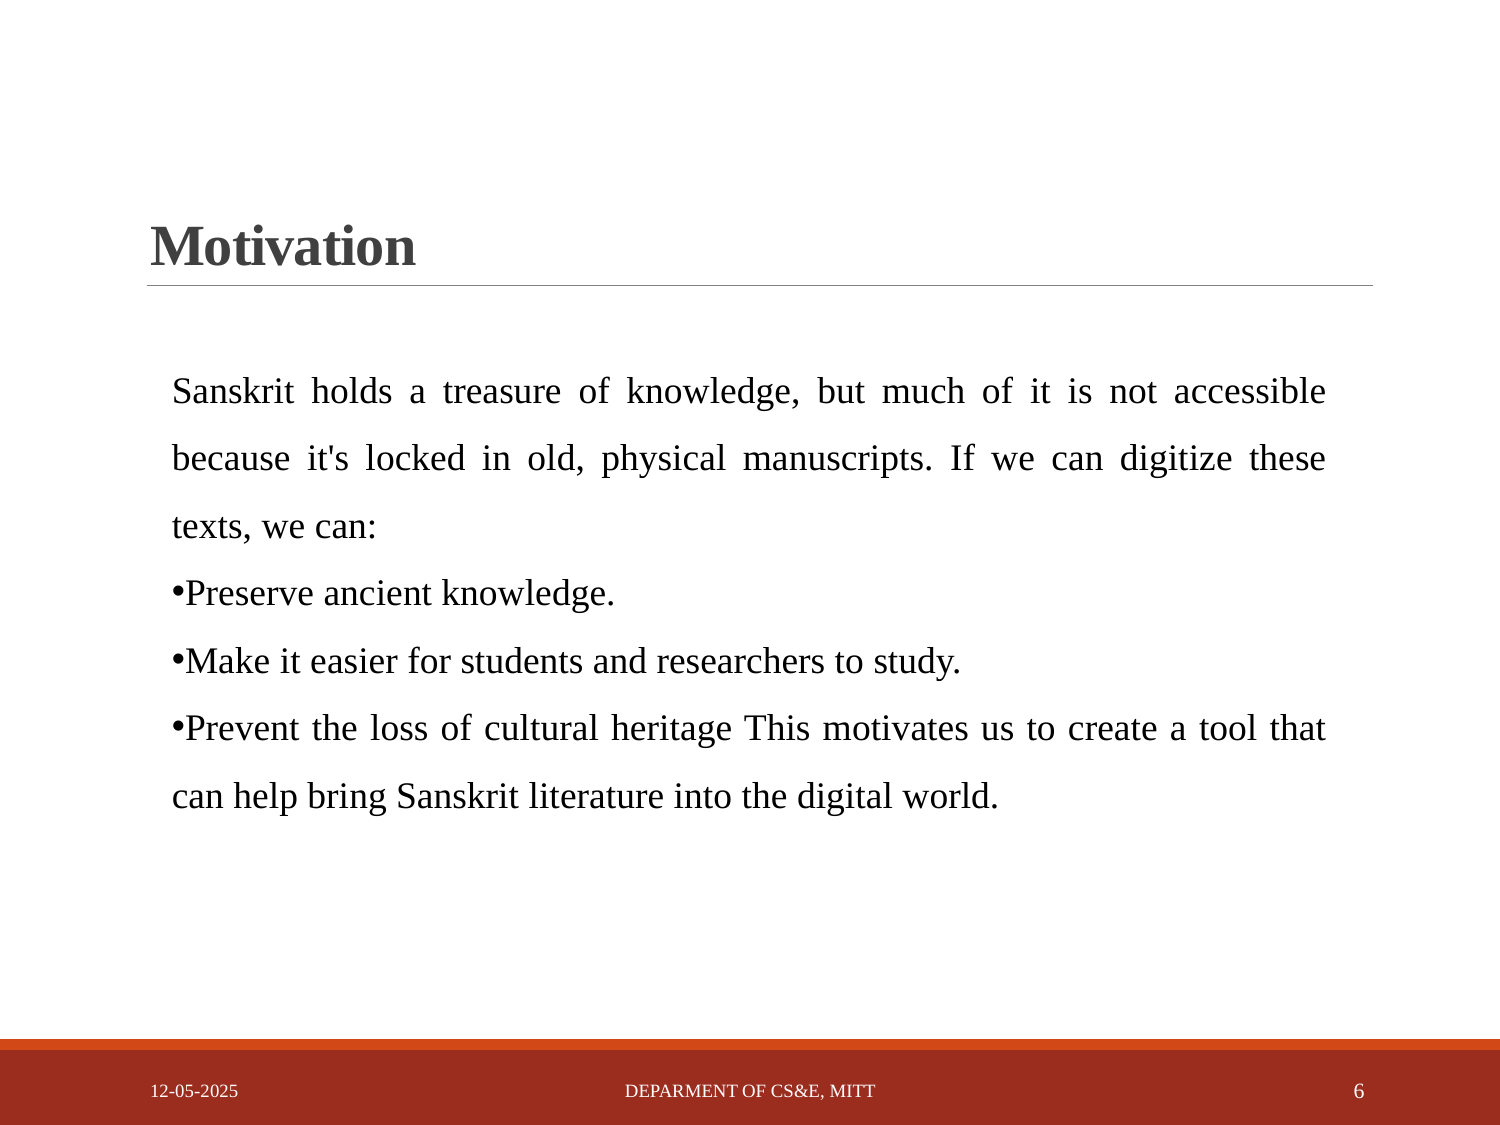

# Motivation
Sanskrit holds a treasure of knowledge, but much of it is not accessible because it's locked in old, physical manuscripts. If we can digitize these texts, we can:
Preserve ancient knowledge.
Make it easier for students and researchers to study.
Prevent the loss of cultural heritage This motivates us to create a tool that can help bring Sanskrit literature into the digital world.

12-05-2025
DEPARMENT OF CS&E, MITT
6